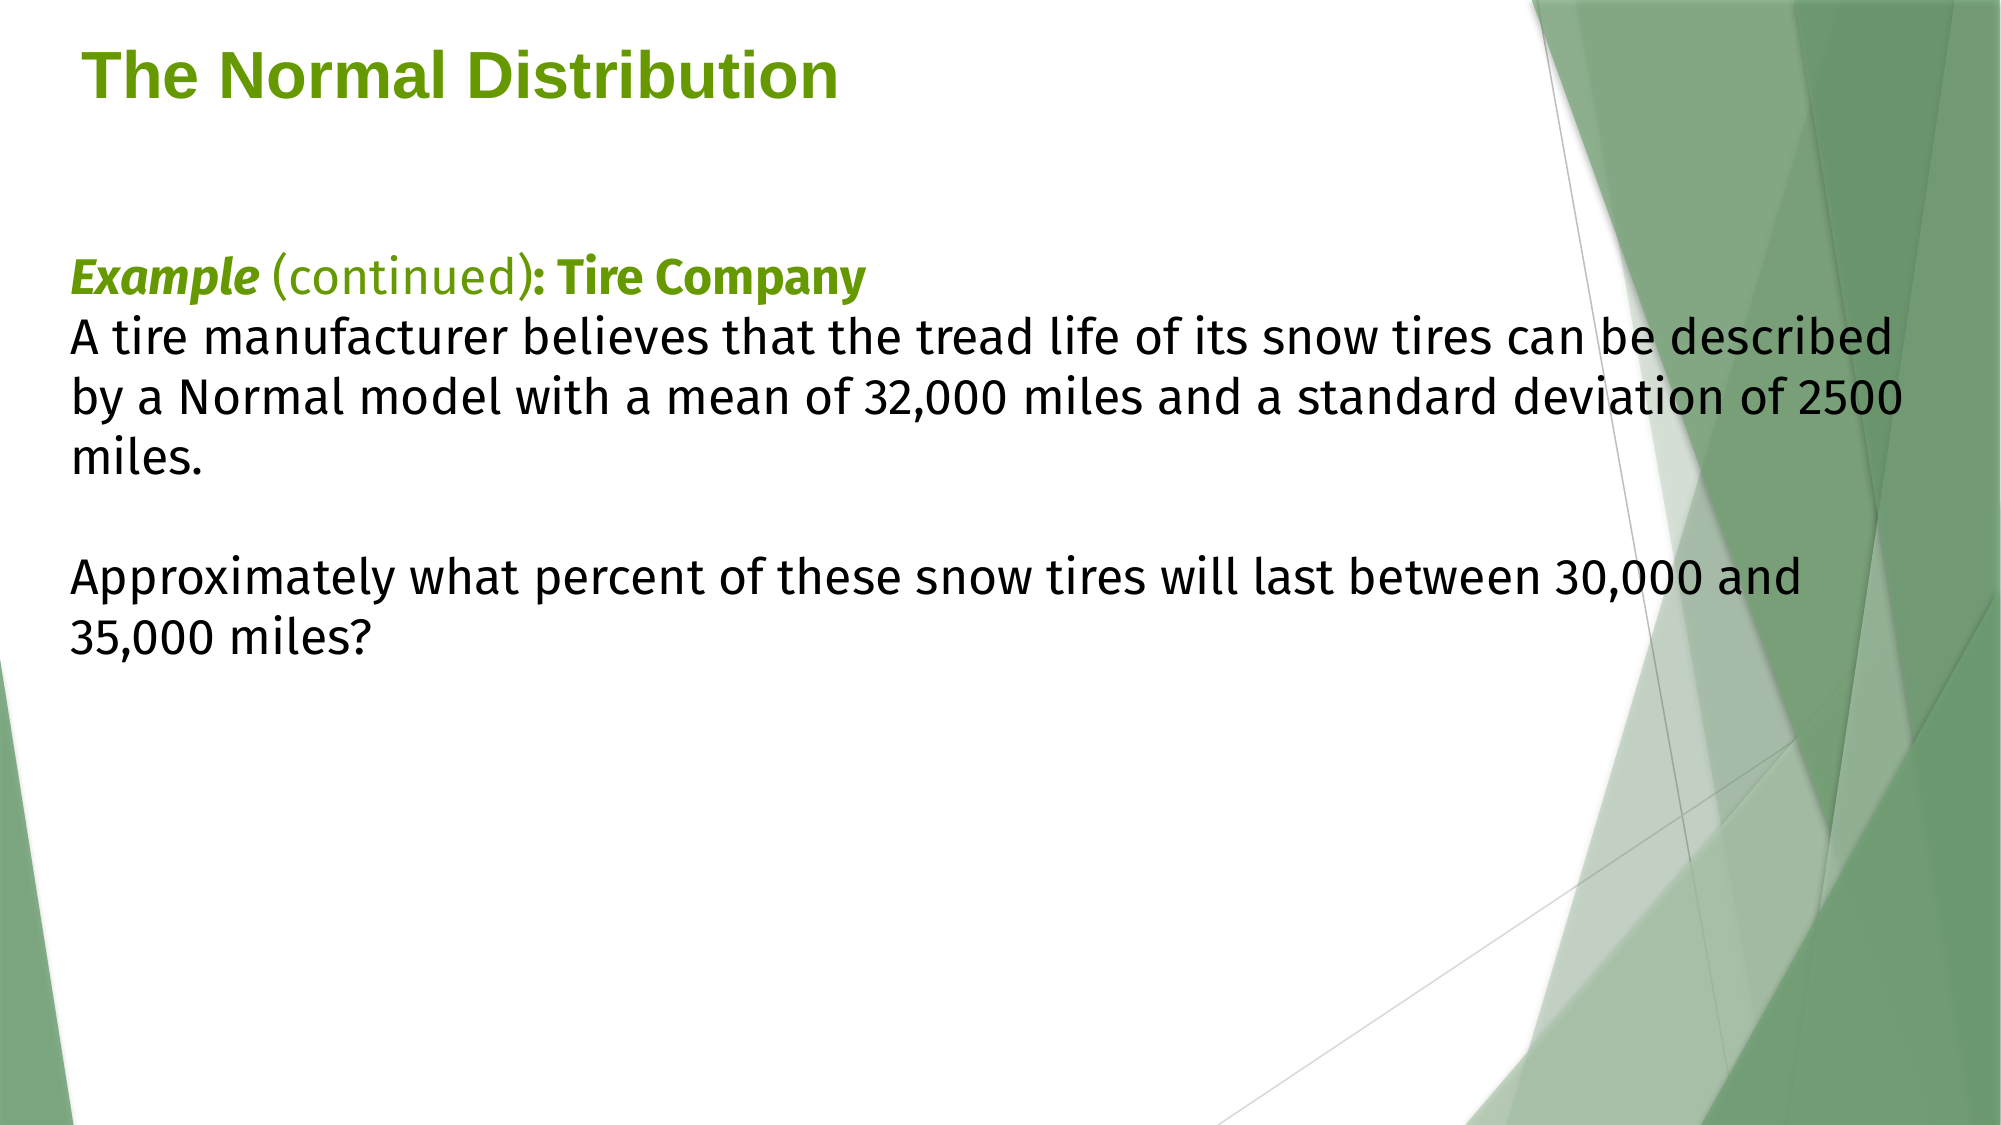

The Normal Distribution
Example (continued): Tire Company
A tire manufacturer believes that the tread life of its snow tires can be described by a Normal model with a mean of 32,000 miles and a standard deviation of 2500 miles.

Approximately what percent of these snow tires will last between 30,000 and 35,000 miles?